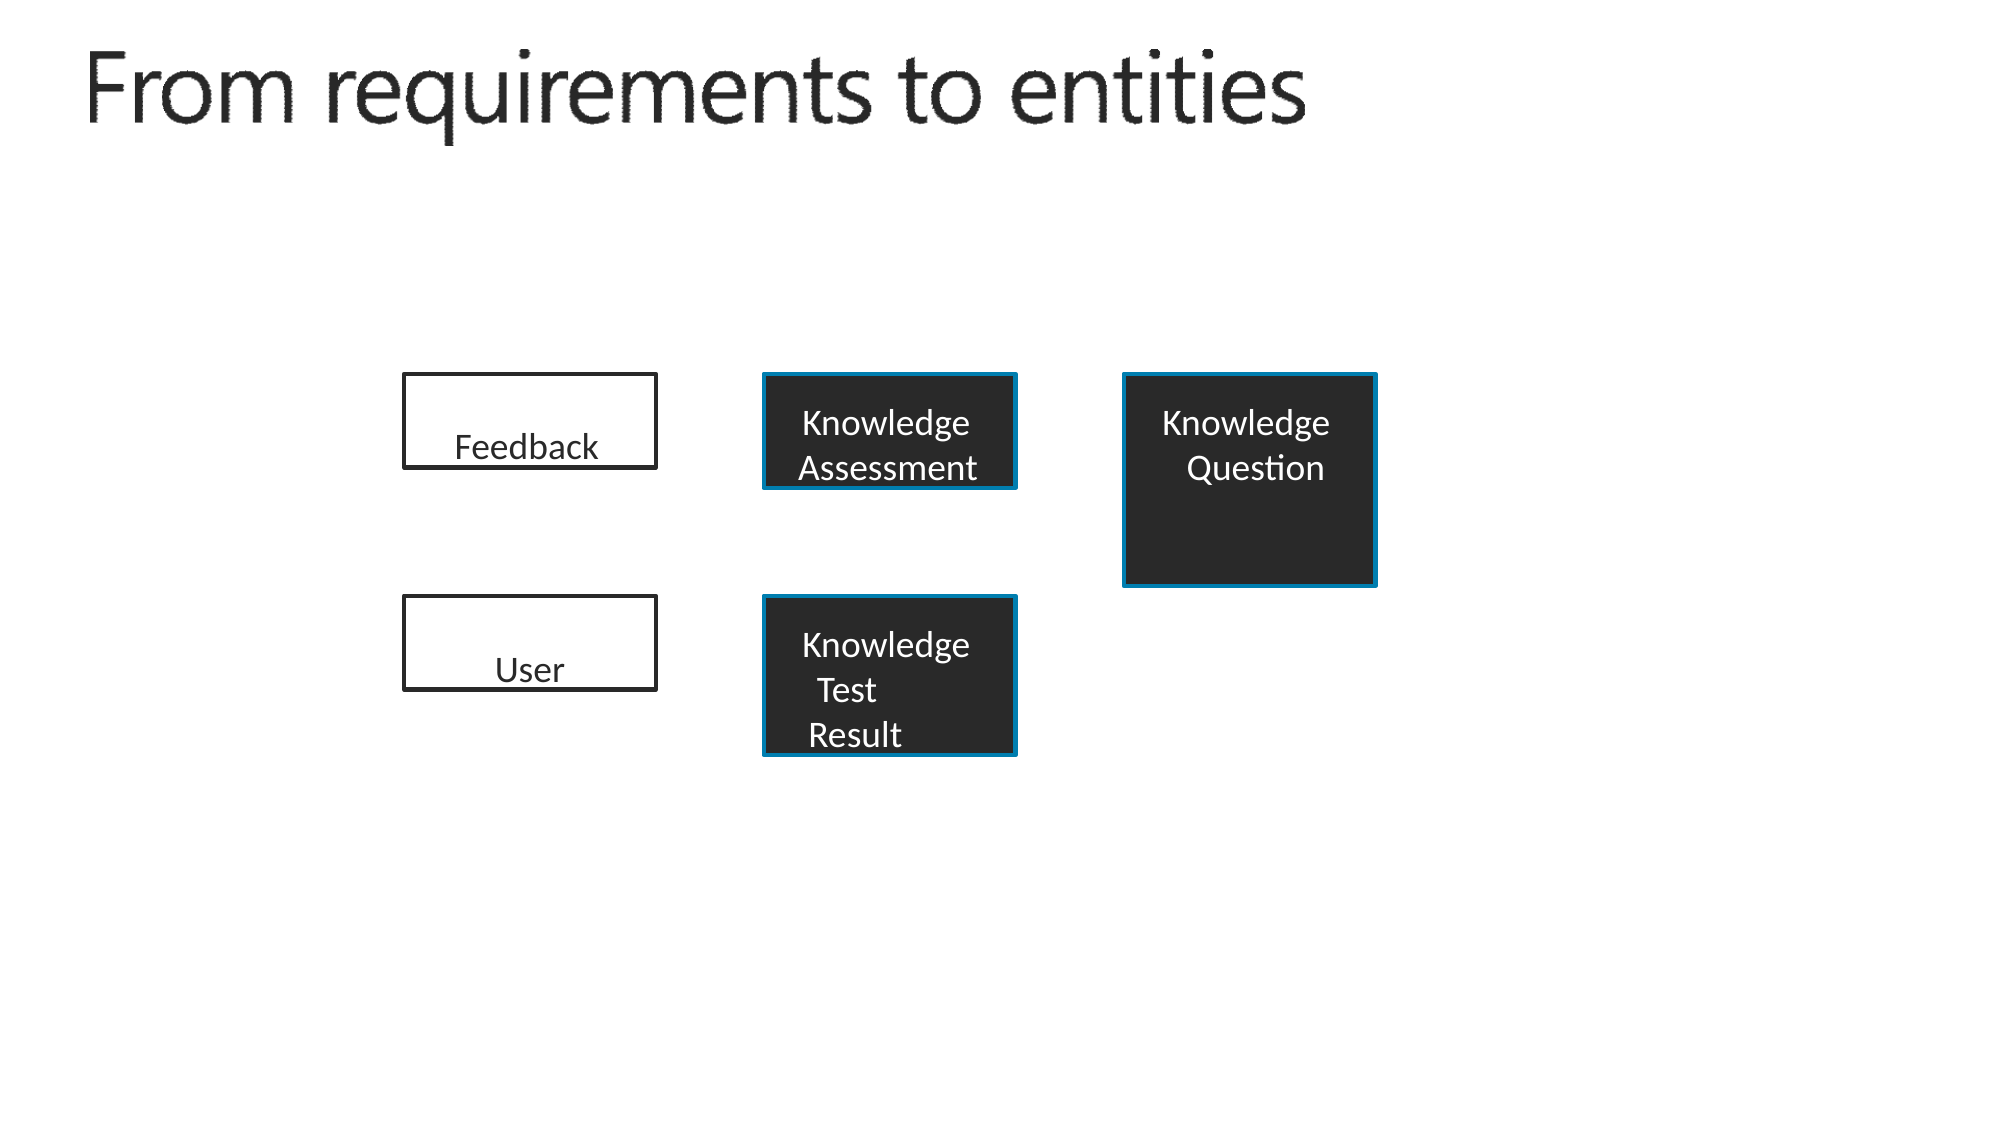

Knowledge  Assessment
# Knowledge  Question

Feedback

User
Knowledge  Test Result